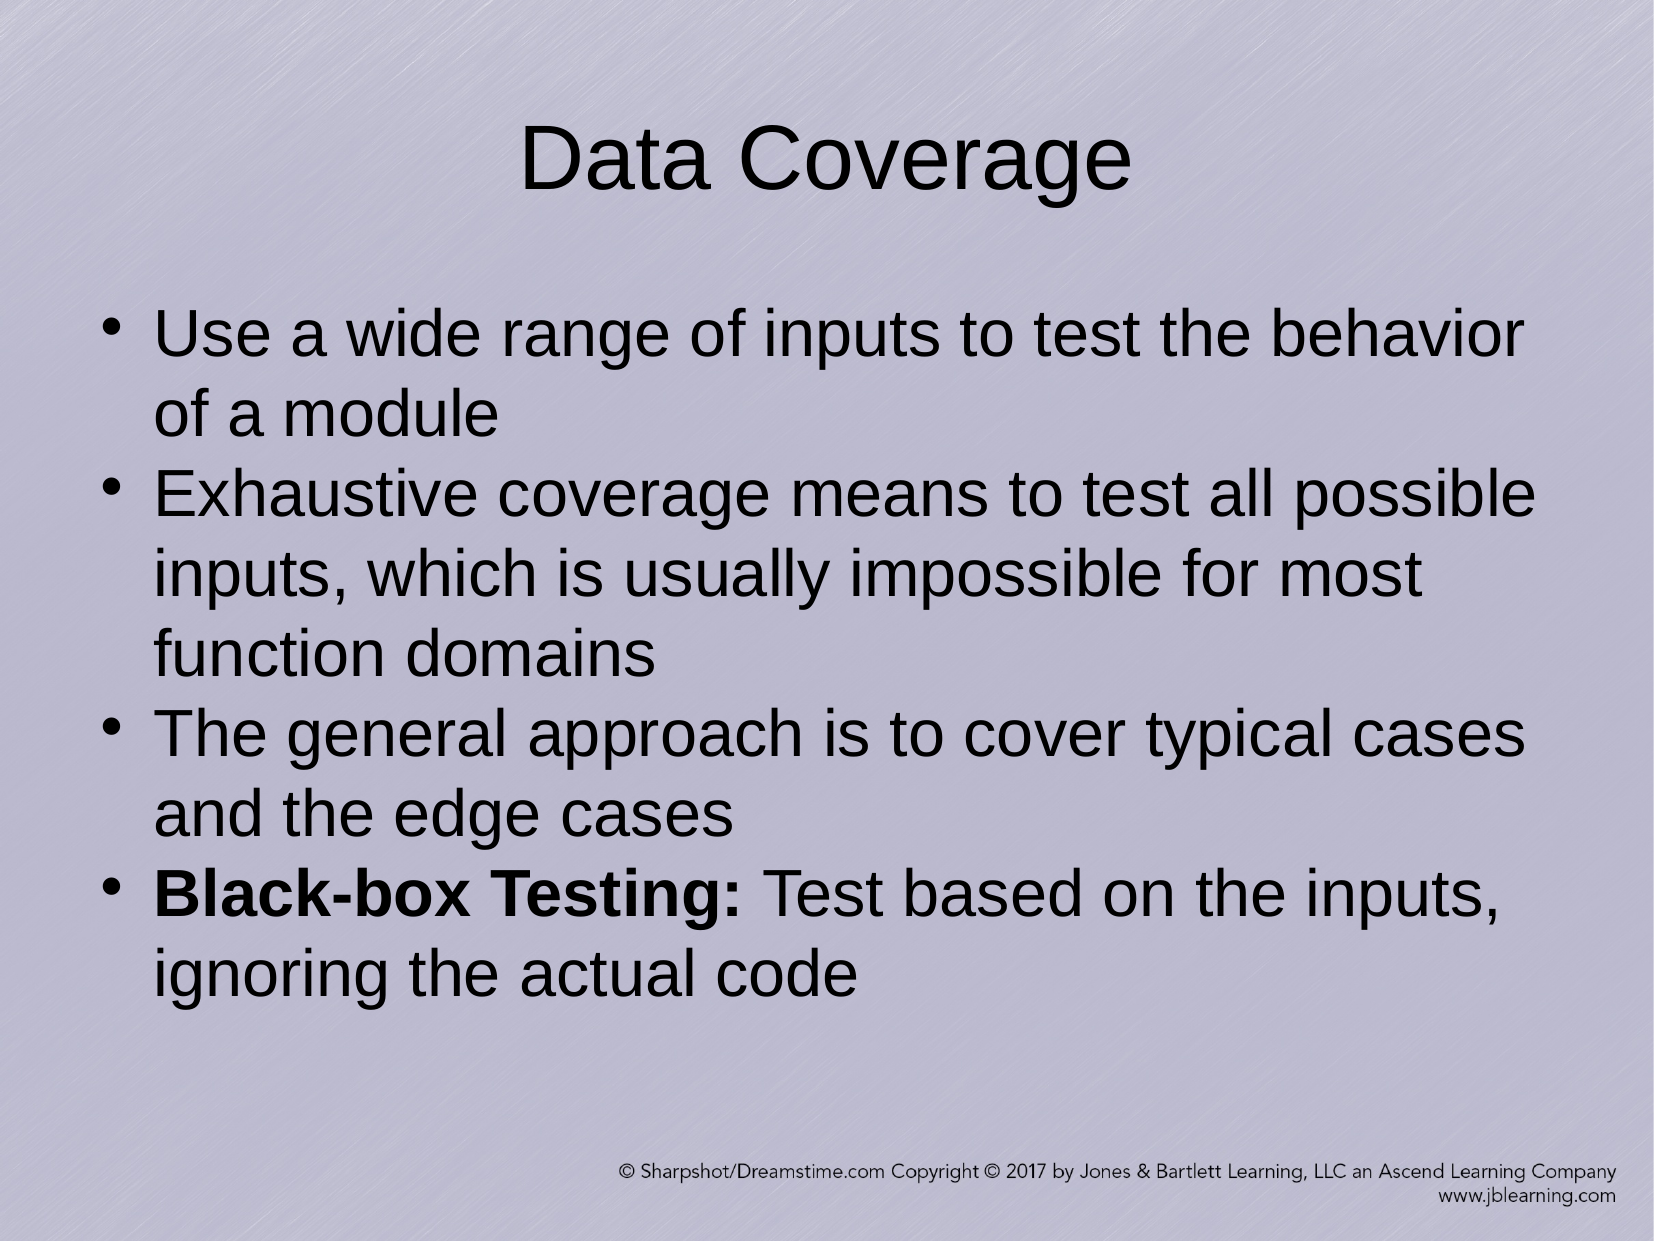

Data Coverage
Use a wide range of inputs to test the behavior of a module
Exhaustive coverage means to test all possible inputs, which is usually impossible for most function domains
The general approach is to cover typical cases and the edge cases
Black-box Testing: Test based on the inputs, ignoring the actual code